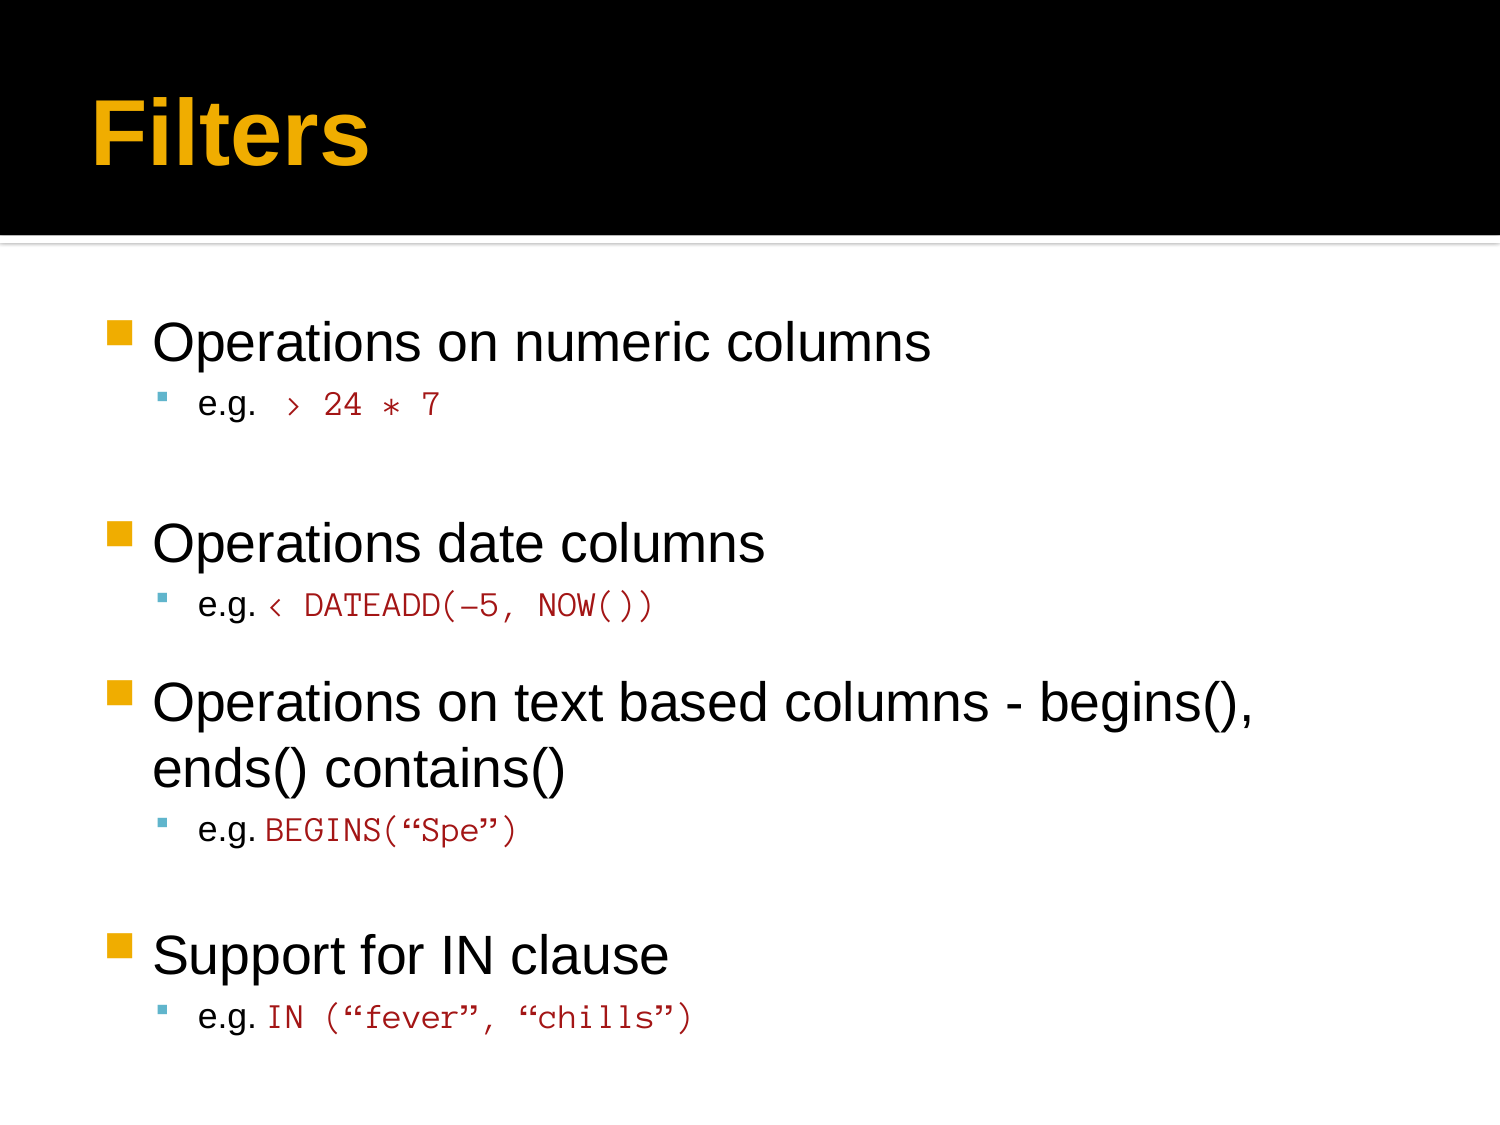

# Filters
Operations on numeric columns
e.g.  > 24 * 7

Operations date columns
e.g. < DATEADD(-5, NOW())

Operations on text based columns - begins(), ends() contains()
e.g. BEGINS(“Spe”)

Support for IN clause
e.g. IN (“fever”, “chills”)